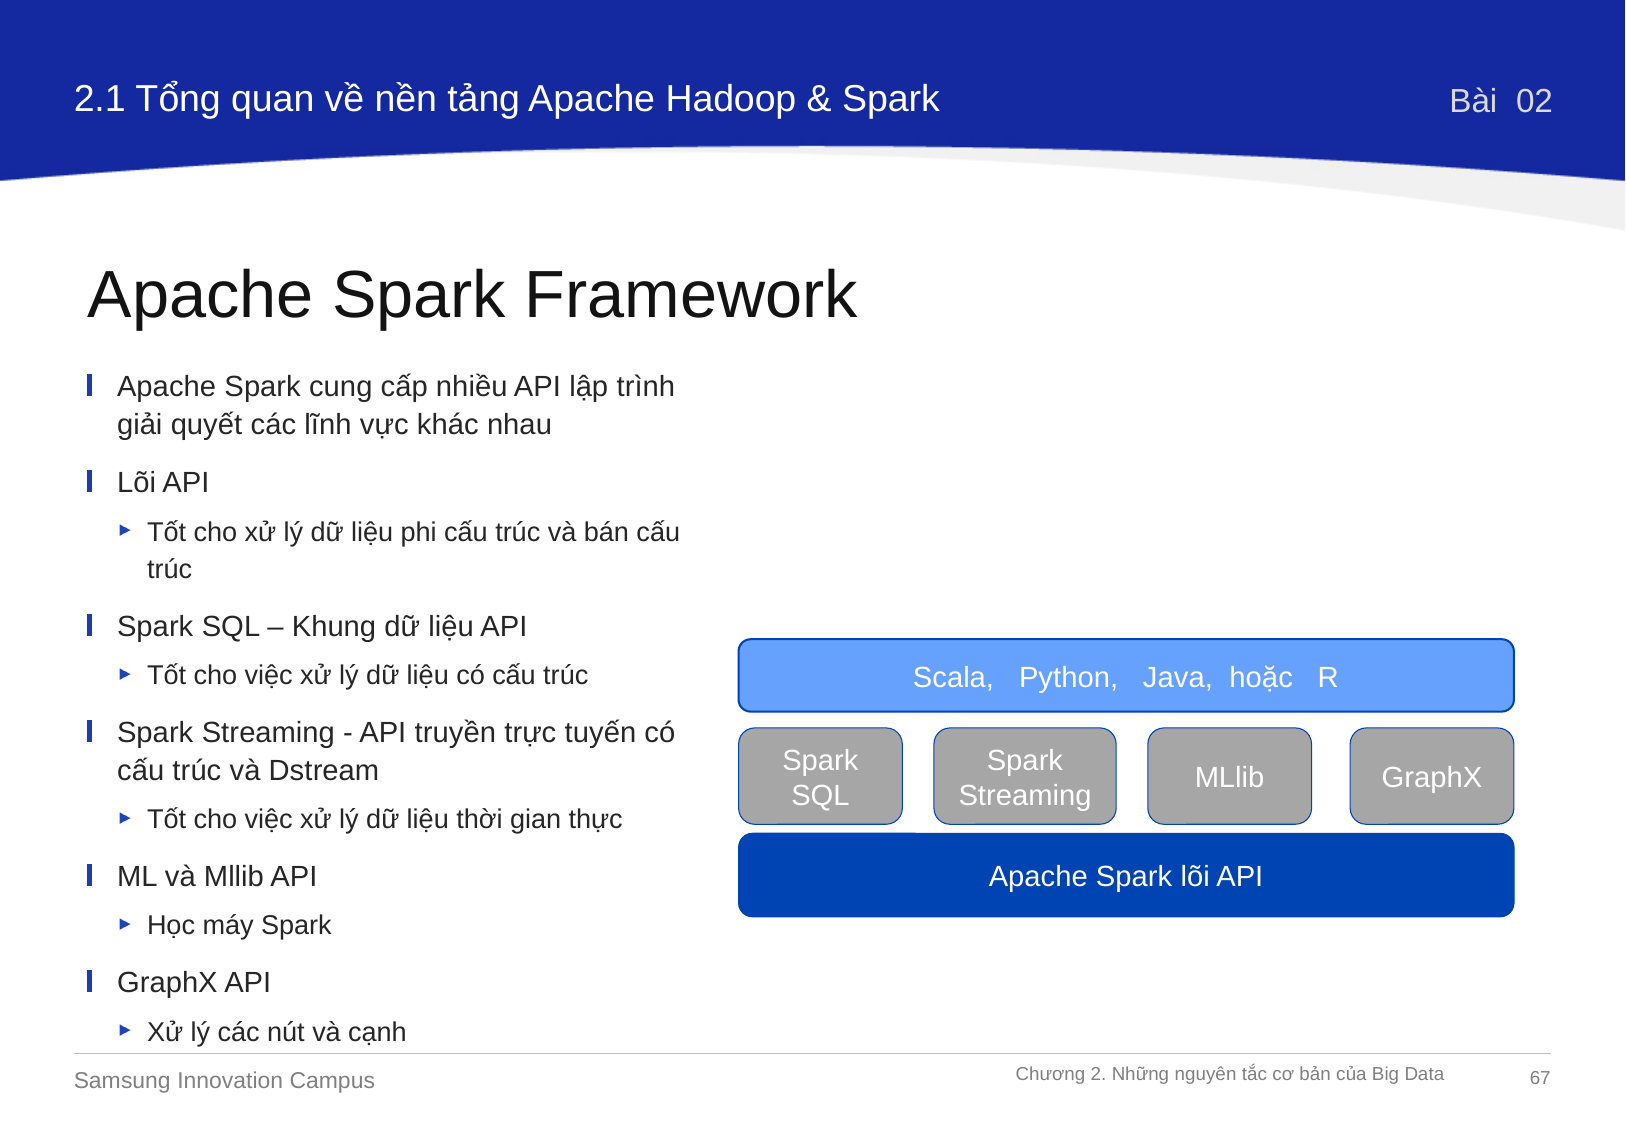

2.1 Tổng quan về nền tảng Apache Hadoop & Spark
Bài  02

Apache Spark Framework
Apache Spark cung cấp nhiều API lập trình giải quyết các lĩnh vực khác nhau
Lõi API
Tốt cho xử lý dữ liệu phi cấu trúc và bán cấu trúc
Spark SQL – Khung dữ liệu API
Tốt cho việc xử lý dữ liệu có cấu trúc
Spark Streaming - API truyền trực tuyến có cấu trúc và Dstream
Tốt cho việc xử lý dữ liệu thời gian thực
ML và Mllib API
Học máy Spark
GraphX API
Xử lý các nút và cạnh
Scala,   Python,   Java,  hoặc   R
Spark
SQL
Spark
Streaming
MLlib
GraphX
Apache Spark lõi API